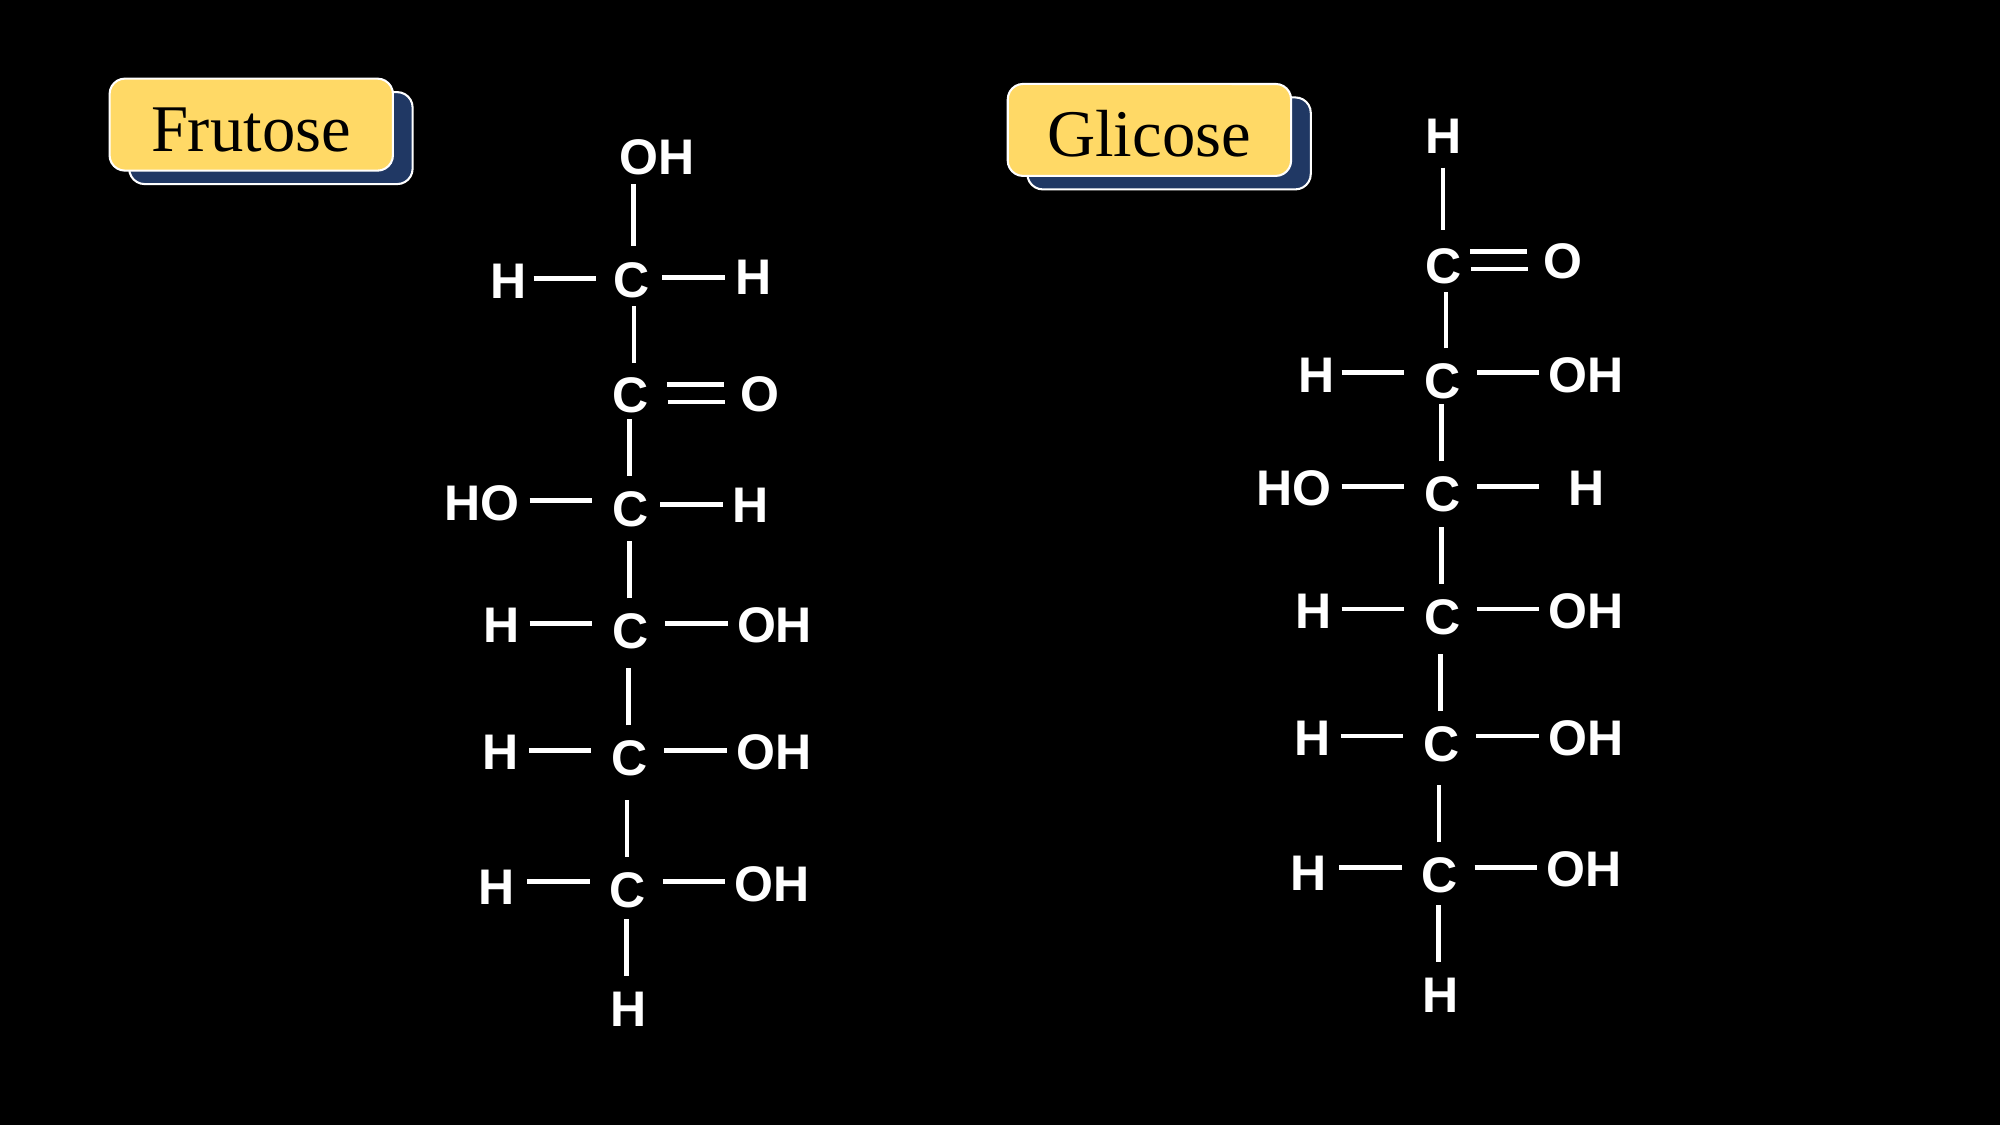

Frutose
Glicose

OH
H
O
C
H
C
H
O
OH
H
C
C
H
HO
C
HO
H
C
H
OH
C
H
OH
C
H
OH
C
H
OH
C
OH
H
C
OH
H
C
H
H